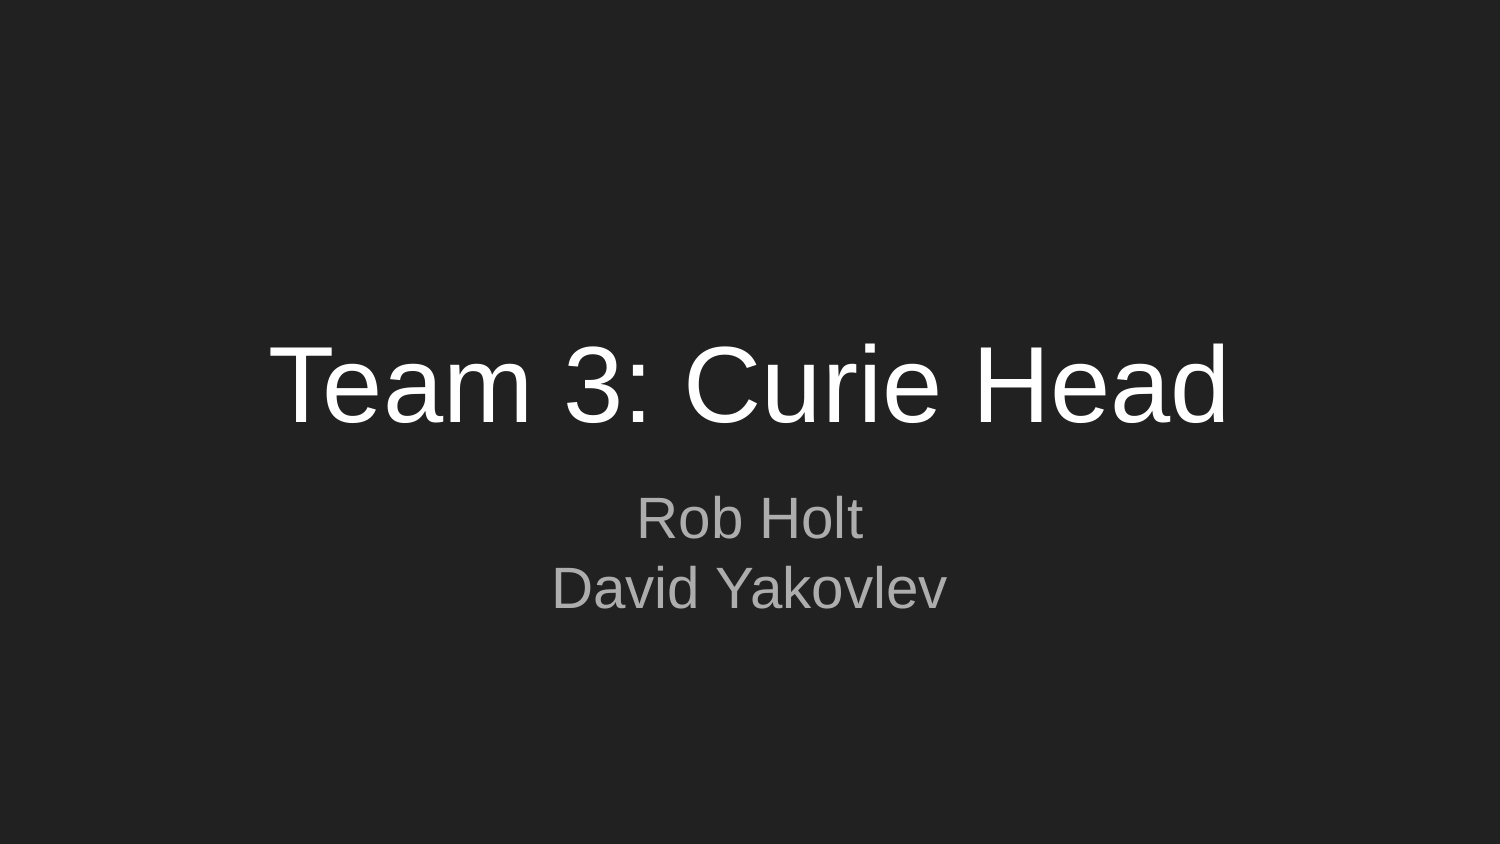

# Team 3: Curie Head
Rob Holt
David Yakovlev